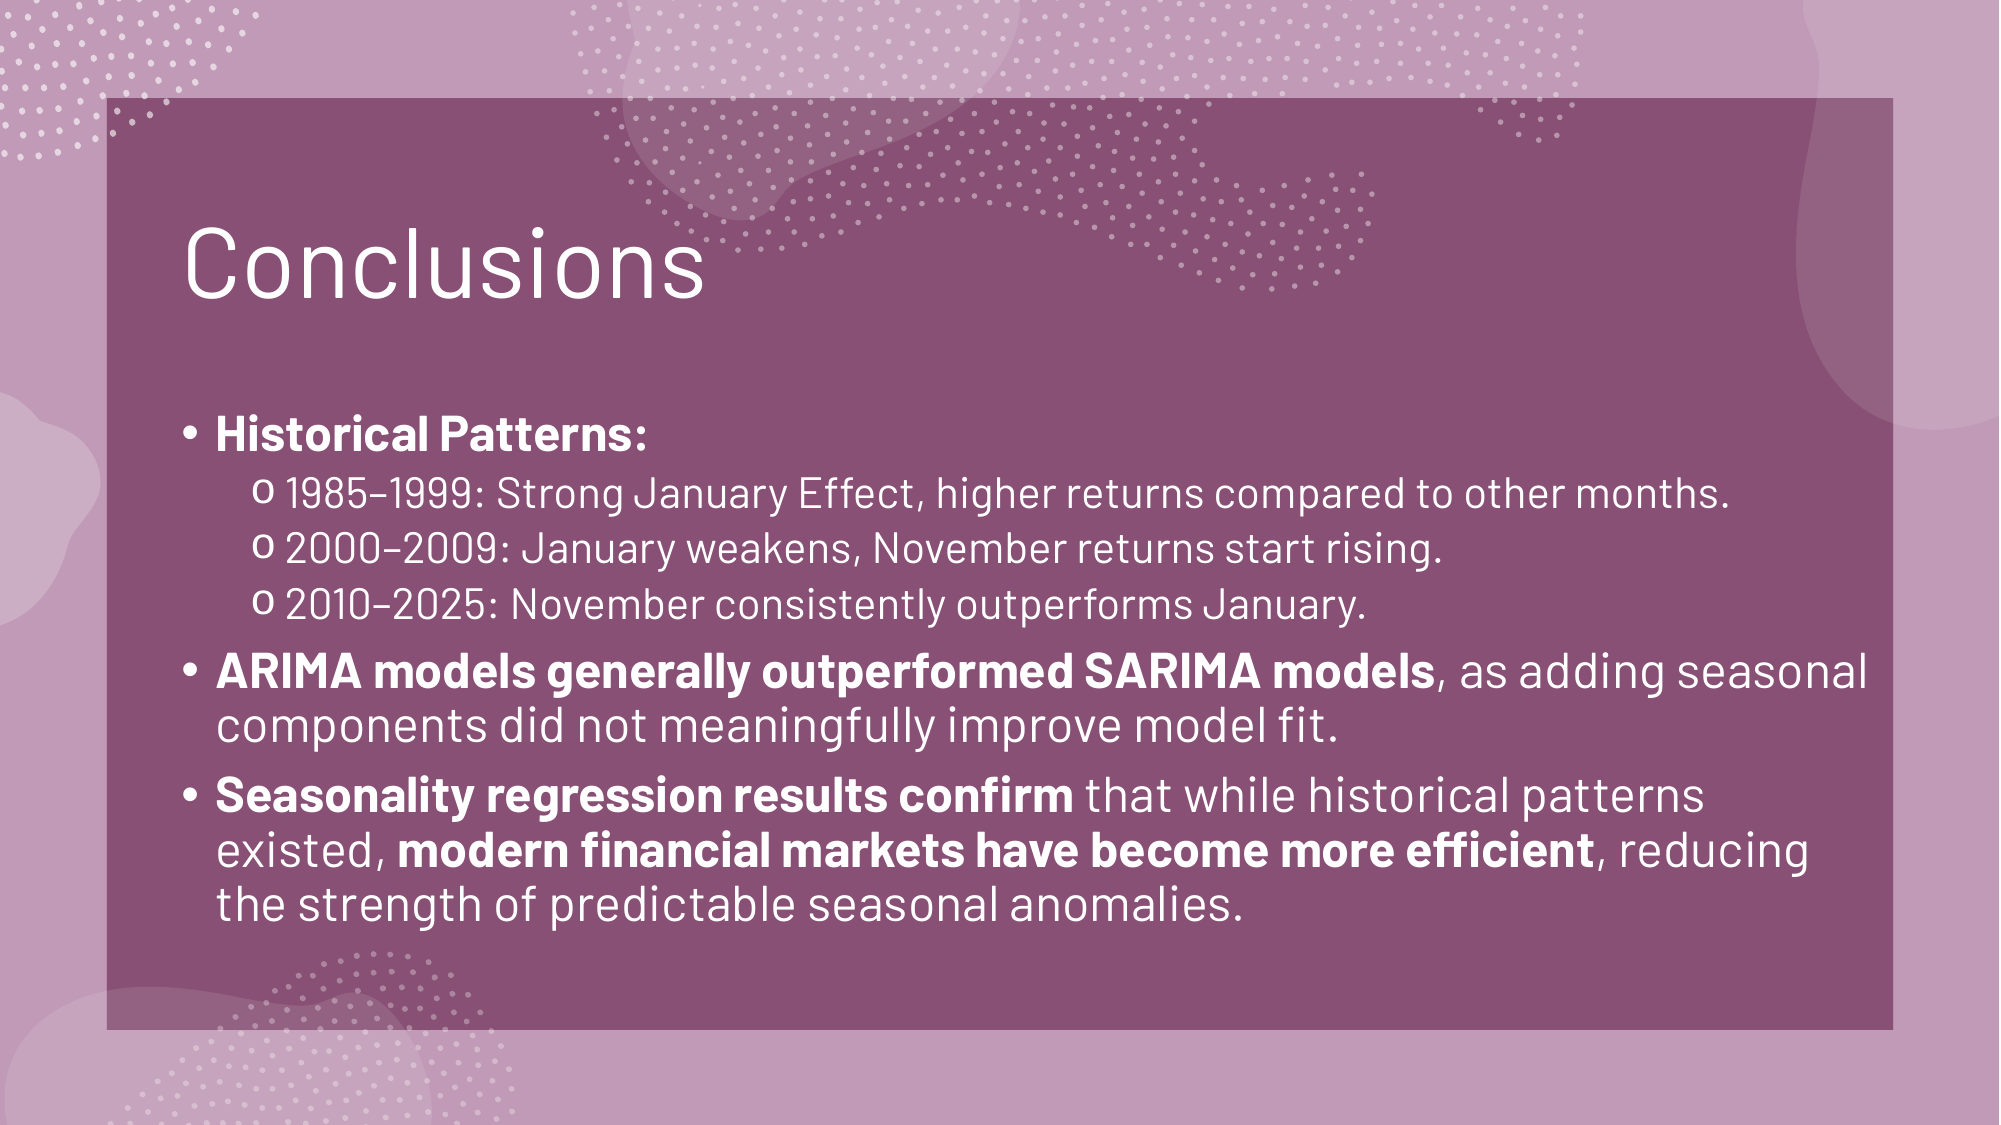

# Conclusions

Historical Patterns:
1985–1999: Strong January Effect, higher returns compared to other months.
2000–2009: January weakens, November returns start rising.
2010–2025: November consistently outperforms January.
ARIMA models generally outperformed SARIMA models, as adding seasonal components did not meaningfully improve model fit.
Seasonality regression results confirm that while historical patterns existed, modern financial markets have become more efficient, reducing the strength of predictable seasonal anomalies.